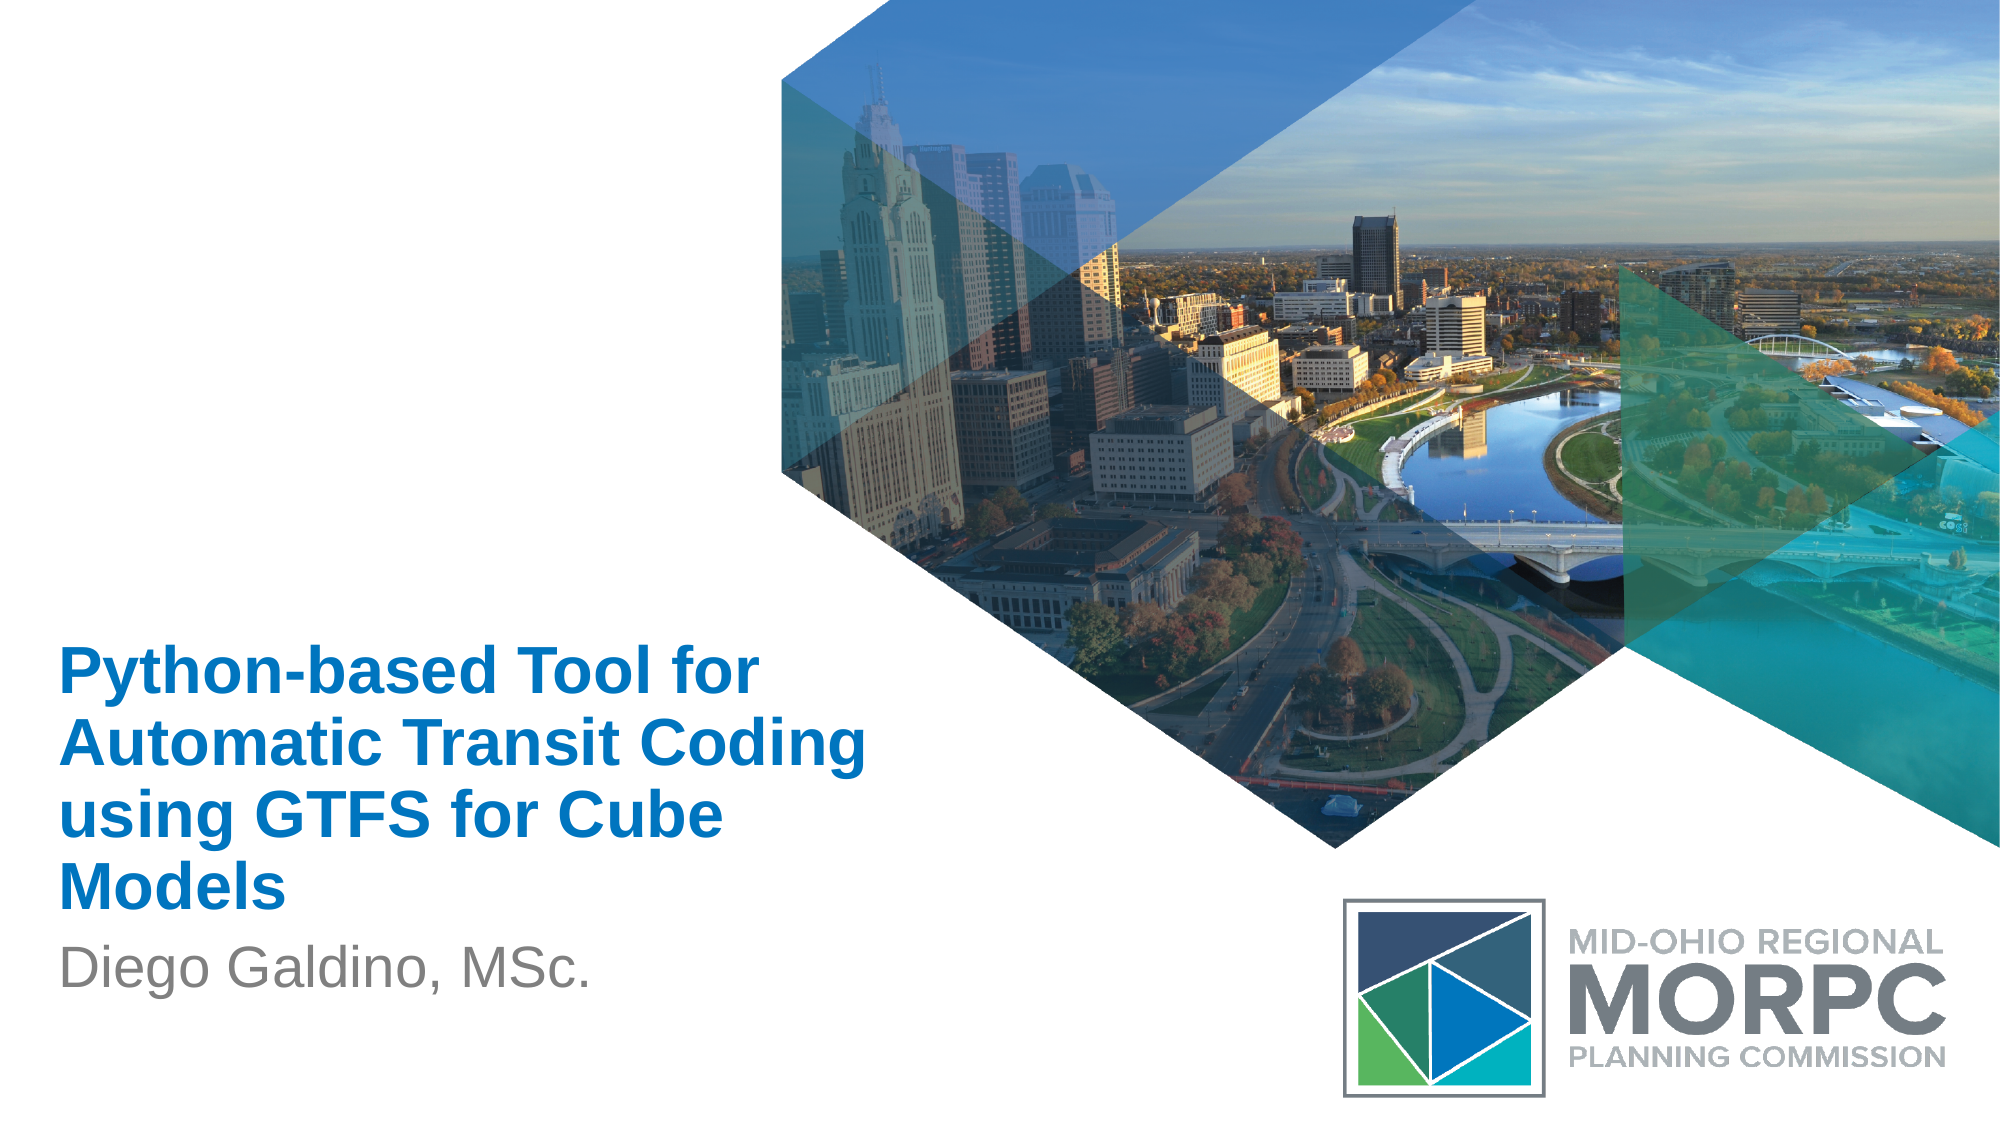

#
Python-based Tool for Automatic Transit Coding using GTFS for Cube Models
Diego Galdino, MSc.